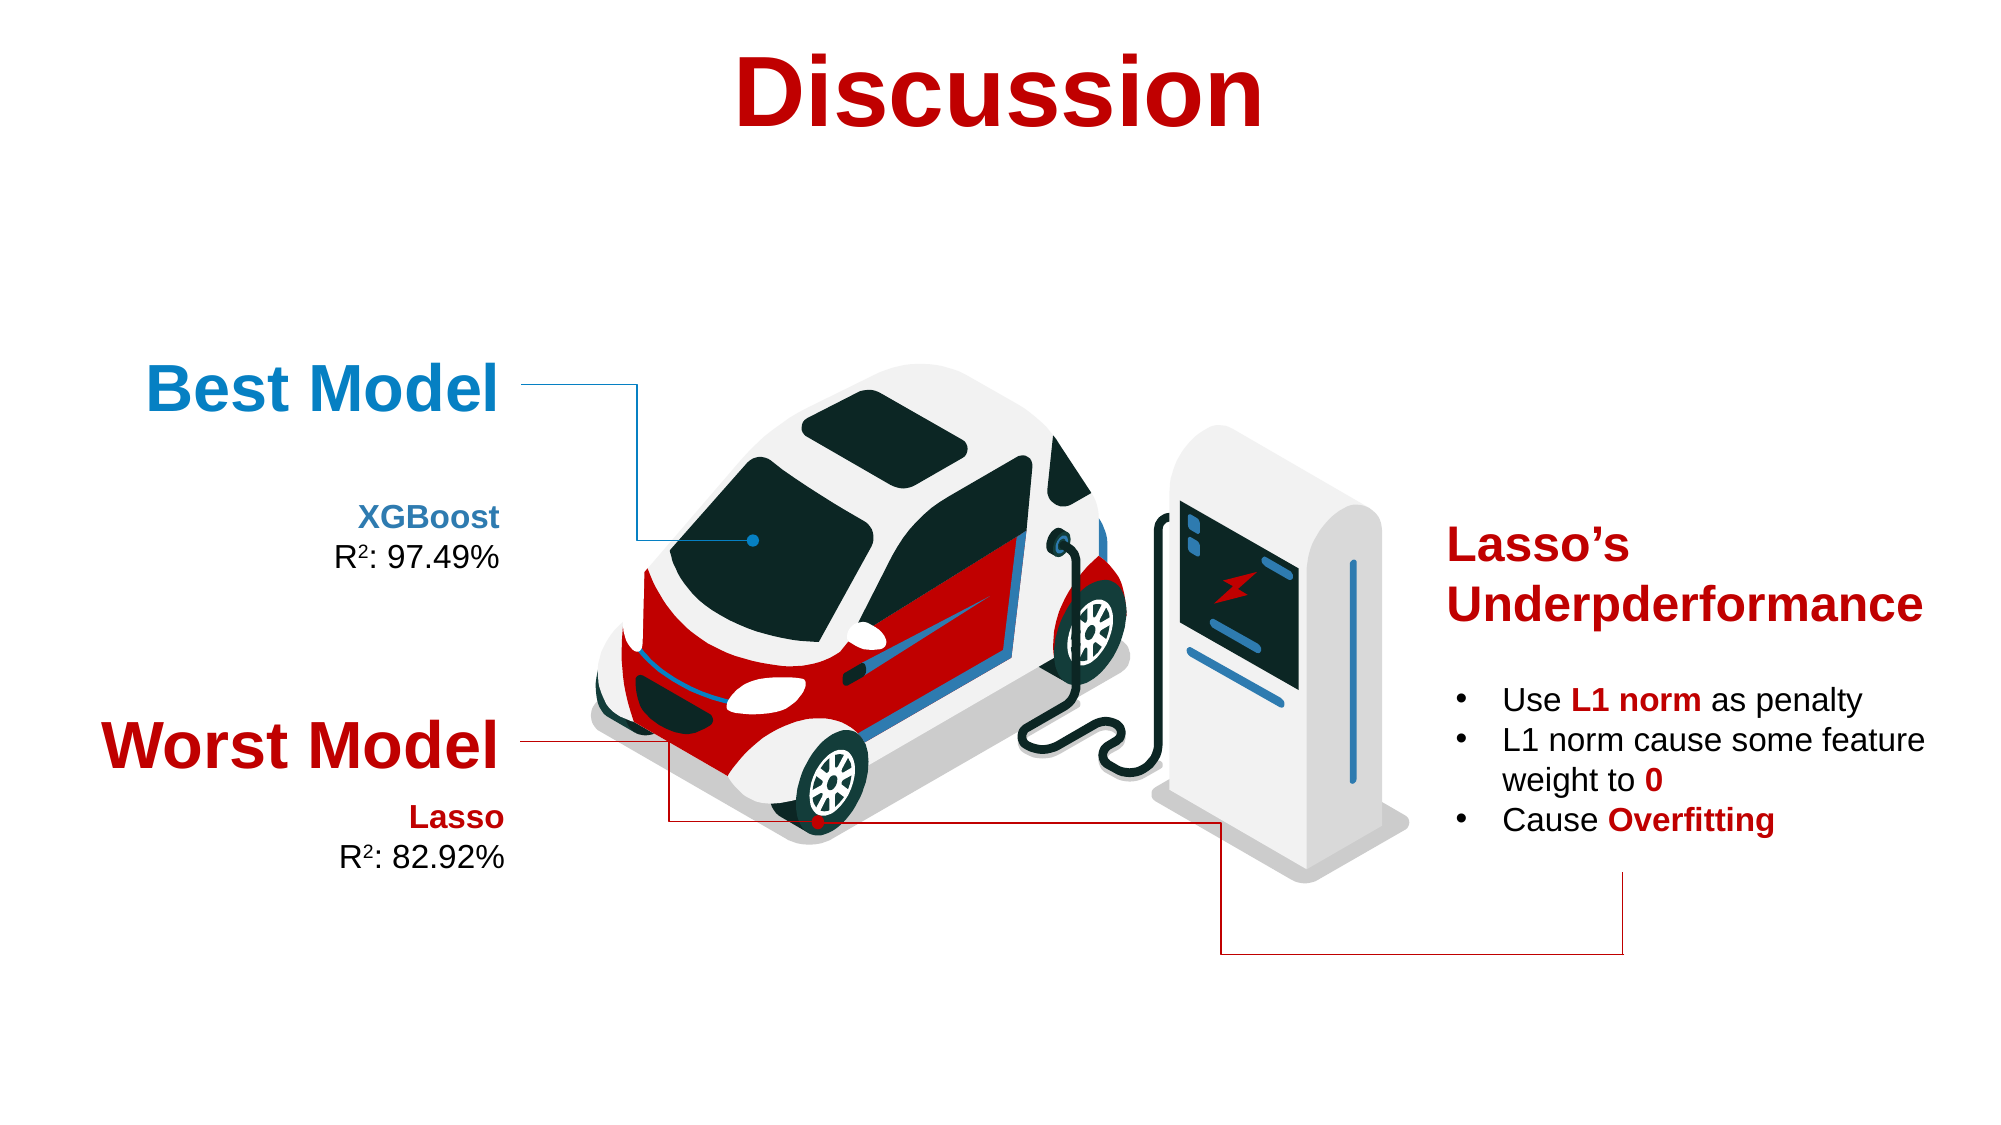

Discussion
Best Model
XGBoost
R2: 97.49%

Lasso’s Underpderformance
Use L1 norm as penalty
L1 norm cause some feature weight to 0
Cause Overfitting

Worst Model
Lasso
R2: 82.92%